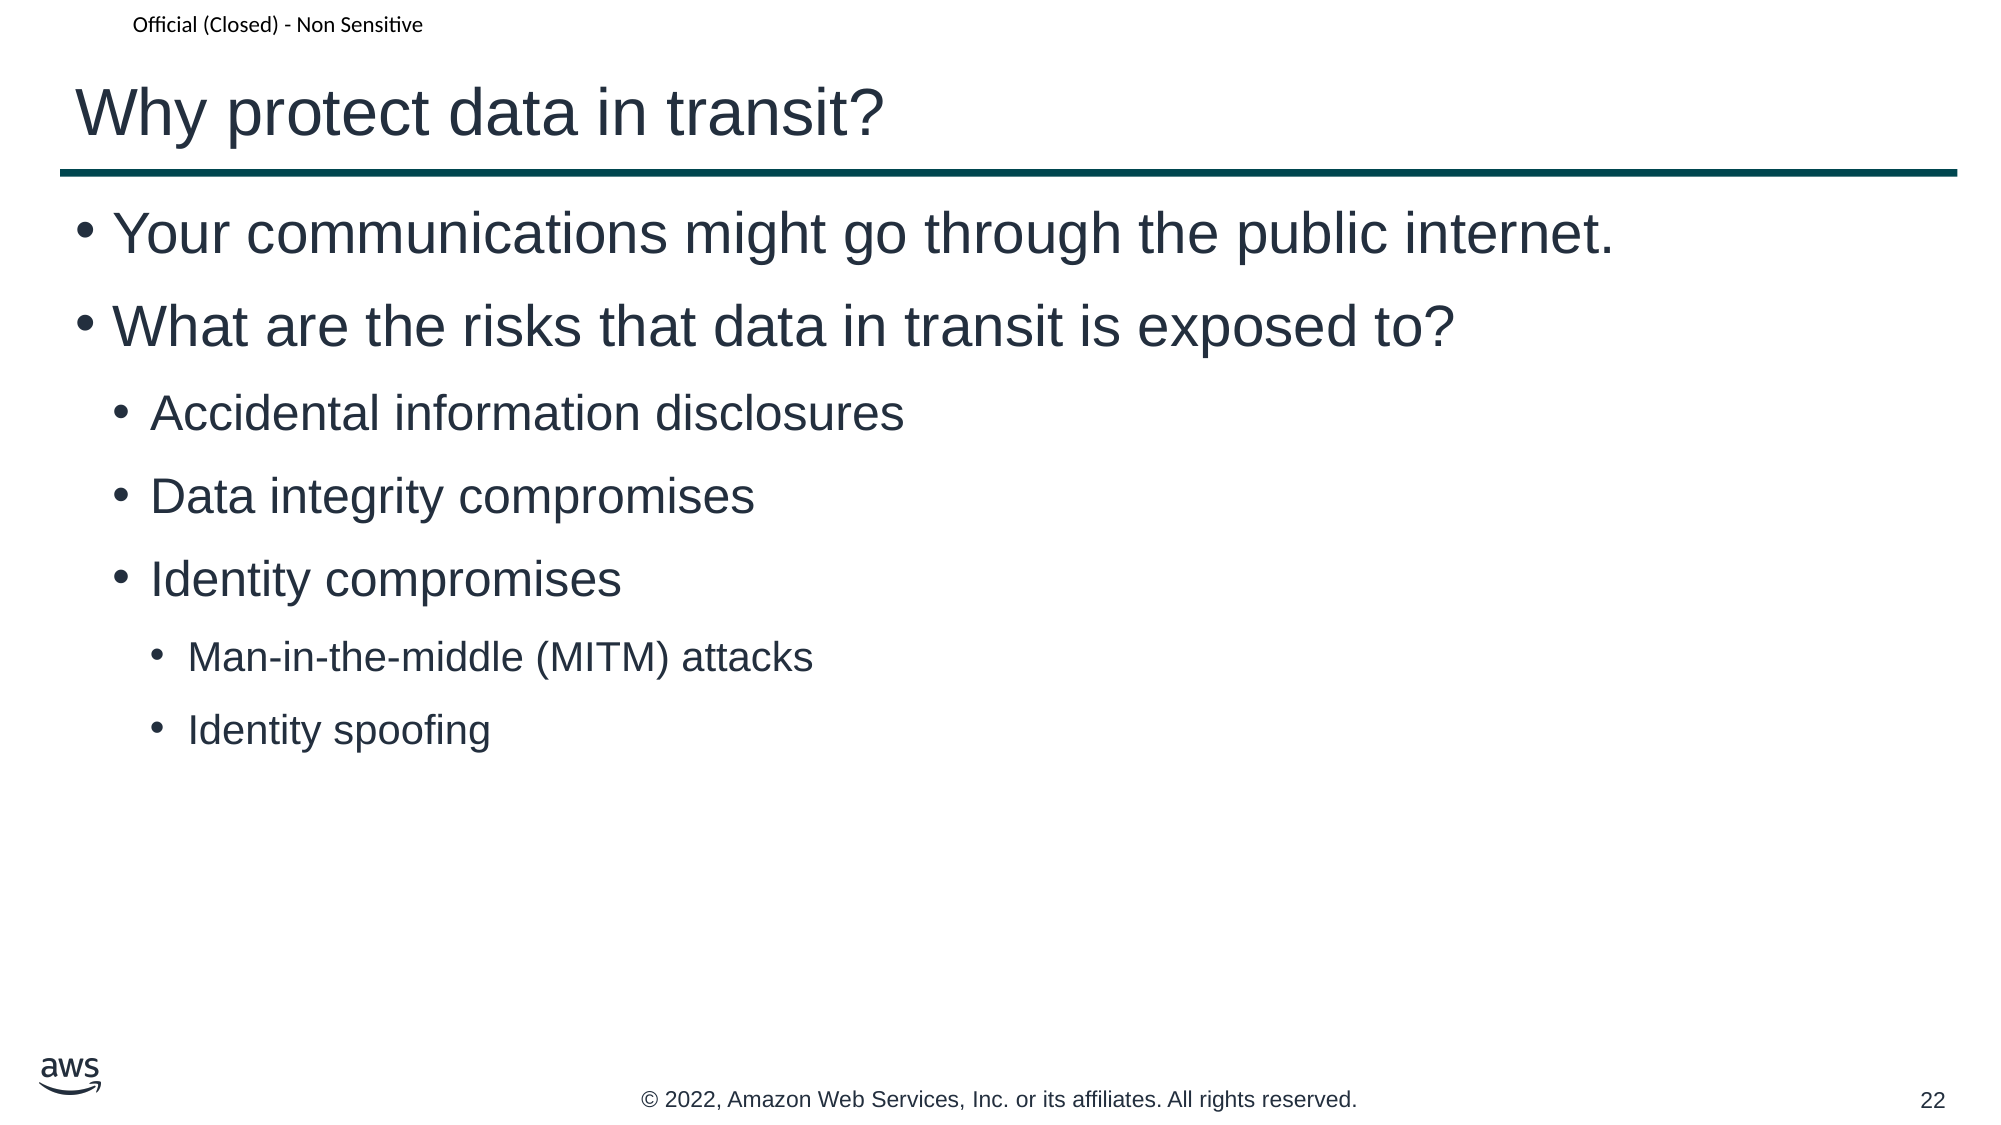

# Why protect data in transit?
Your communications might go through the public internet.
What are the risks that data in transit is exposed to?
Accidental information disclosures
Data integrity compromises
Identity compromises
Man-in-the-middle (MITM) attacks
Identity spoofing
22